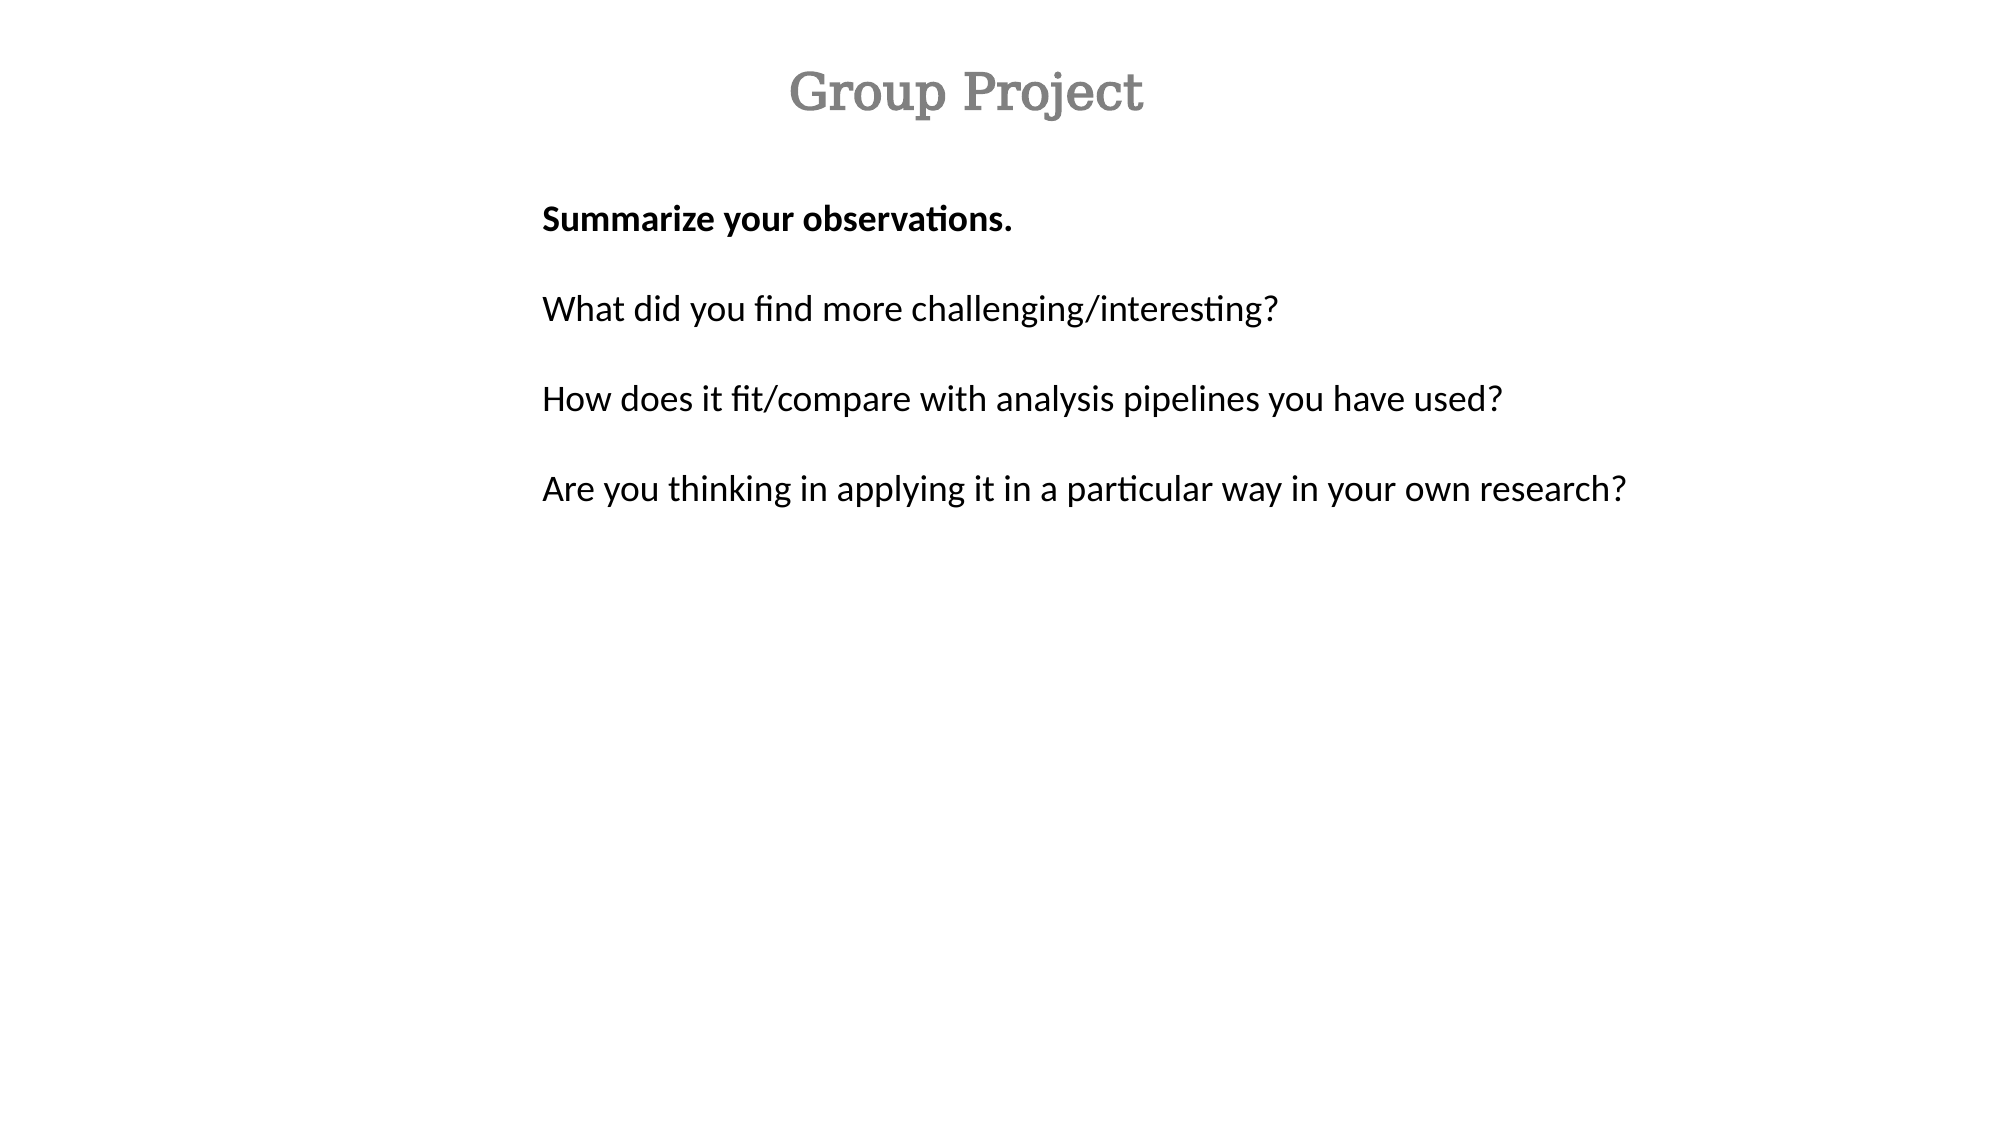

Group Project
Summarize your observations.

What did you find more challenging/interesting?

How does it fit/compare with analysis pipelines you have used?

Are you thinking in applying it in a particular way in your own research?